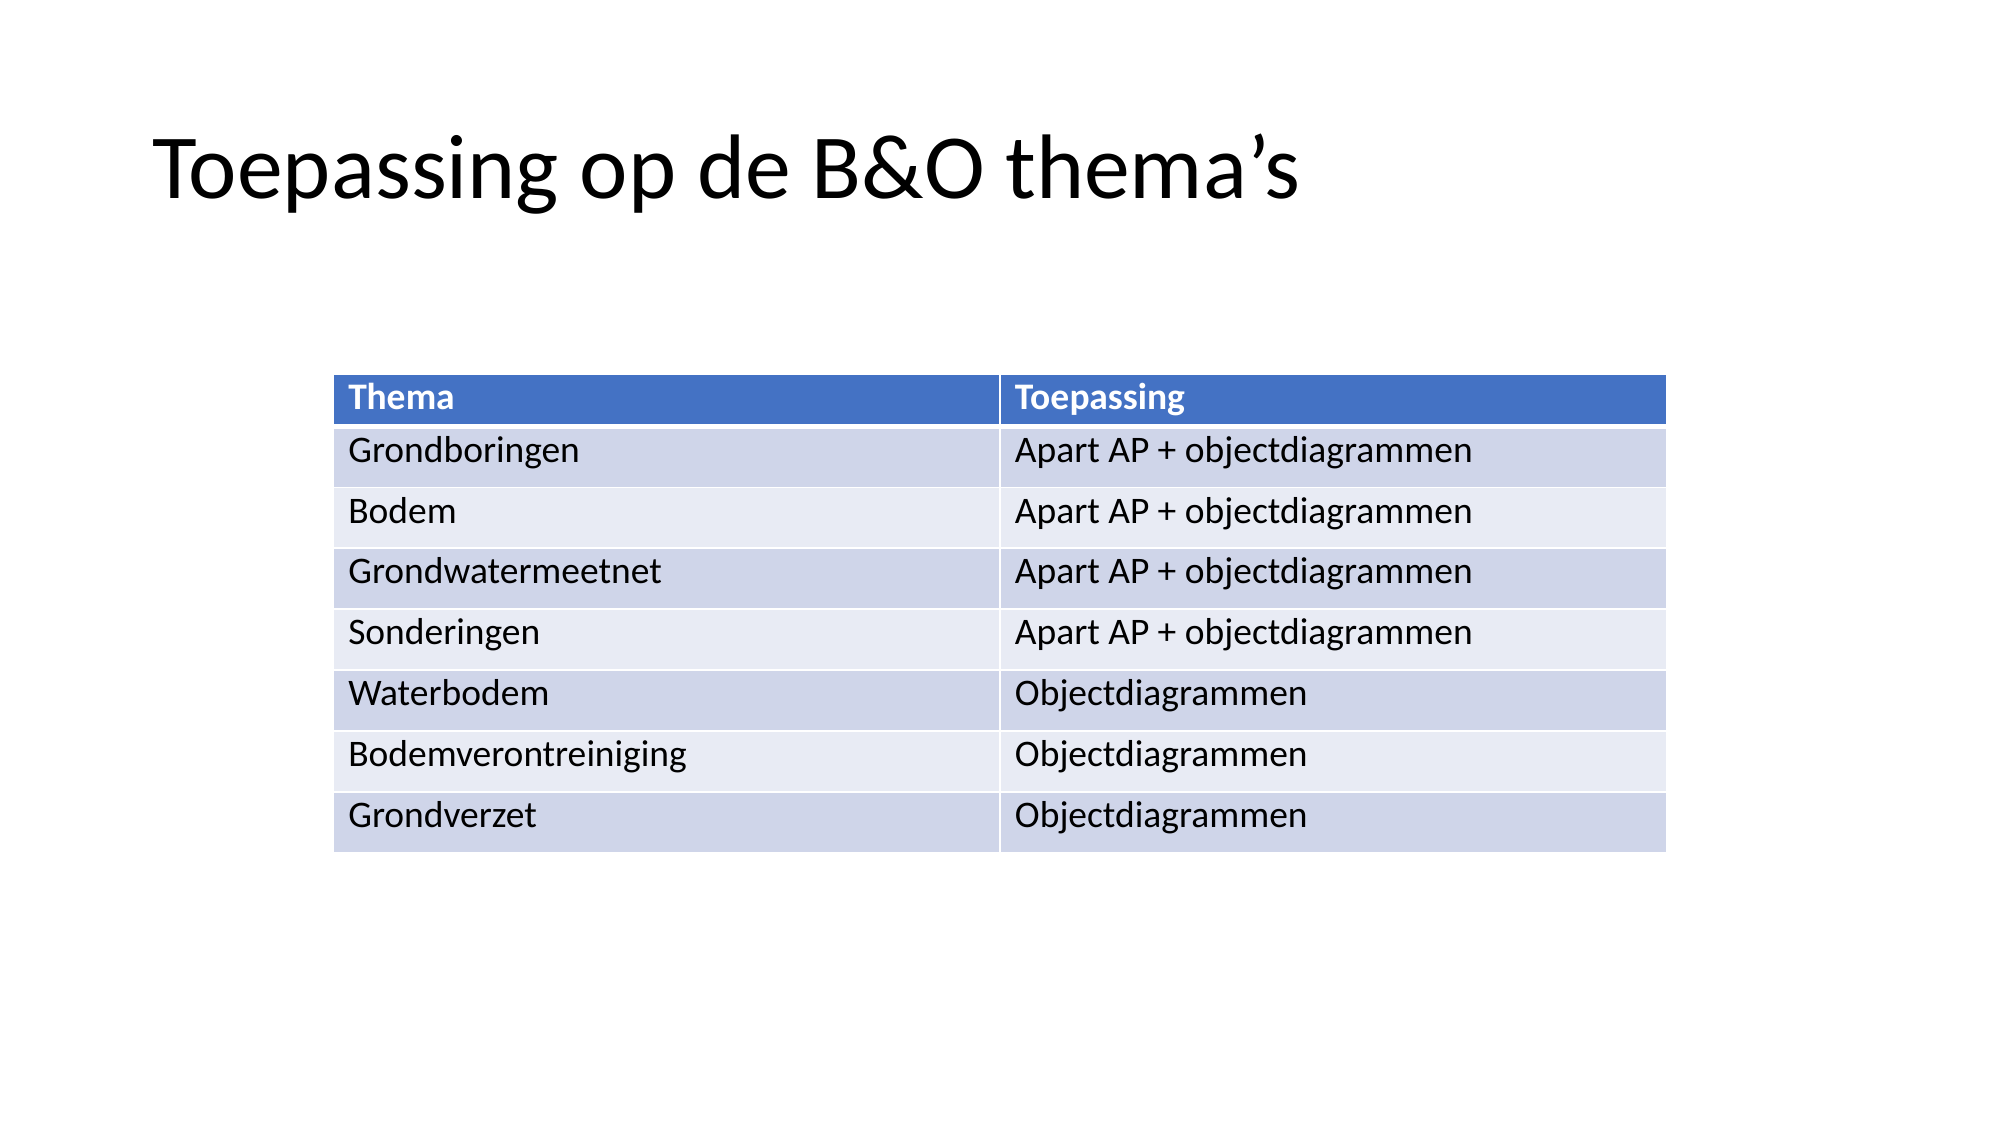

# Toepassing op de B&O thema’s
| Thema | Toepassing |
| --- | --- |
| Grondboringen | Apart AP + objectdiagrammen |
| Bodem | Apart AP + objectdiagrammen |
| Grondwatermeetnet | Apart AP + objectdiagrammen |
| Sonderingen | Apart AP + objectdiagrammen |
| Waterbodem | Objectdiagrammen |
| Bodemverontreiniging | Objectdiagrammen |
| Grondverzet | Objectdiagrammen |